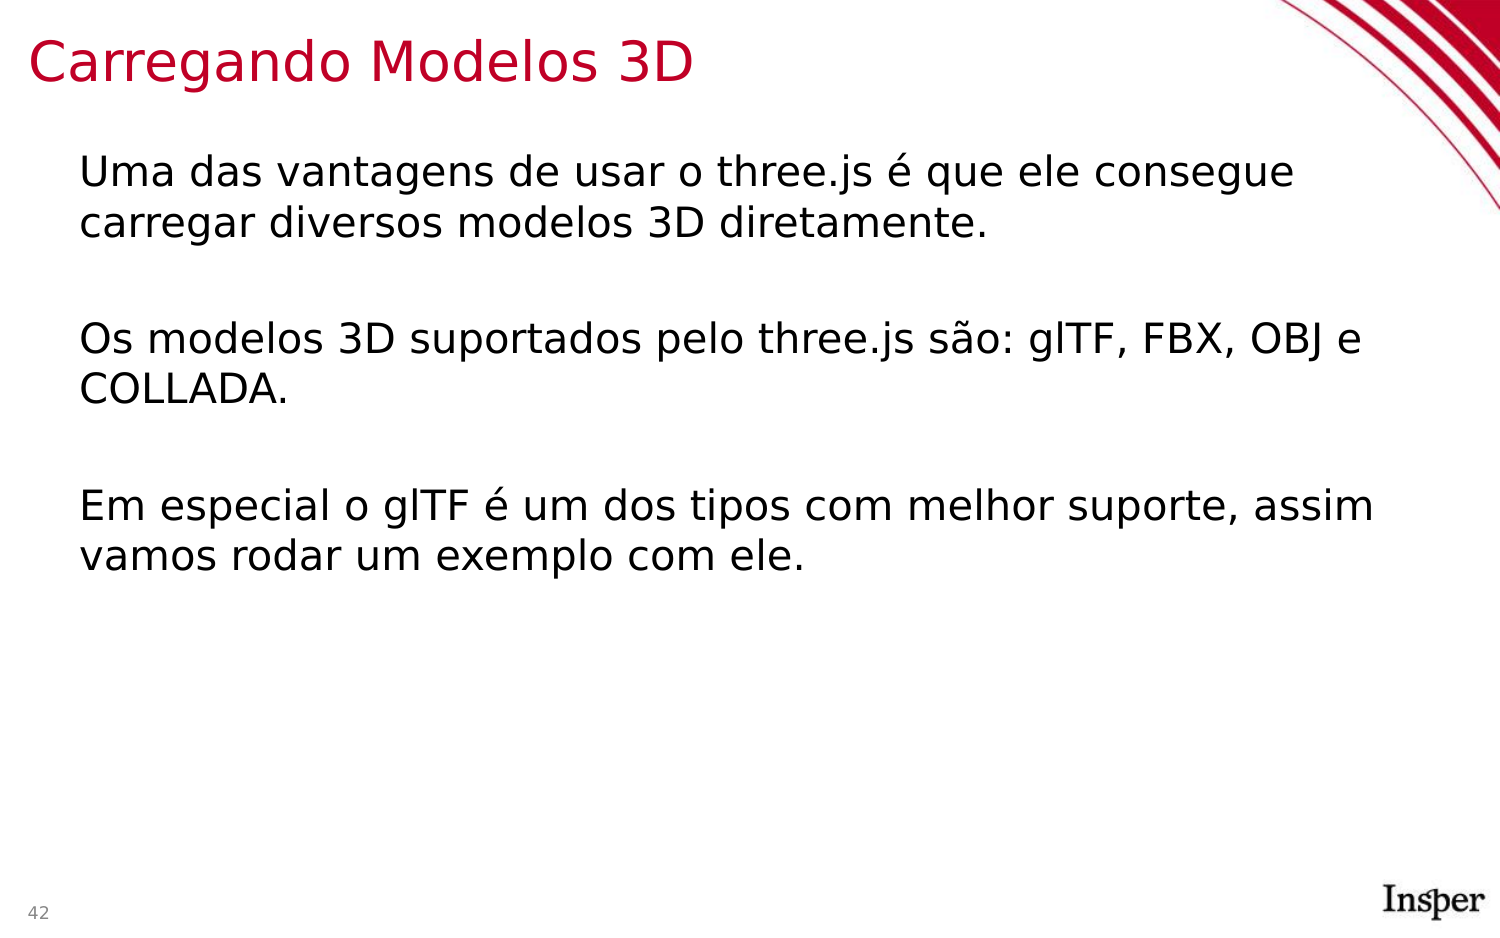

# Carregando Modelos 3D
Uma das vantagens de usar o three.js é que ele consegue carregar diversos modelos 3D diretamente.

Os modelos 3D suportados pelo three.js são: glTF, FBX, OBJ e COLLADA.

Em especial o glTF é um dos tipos com melhor suporte, assim vamos rodar um exemplo com ele.

42